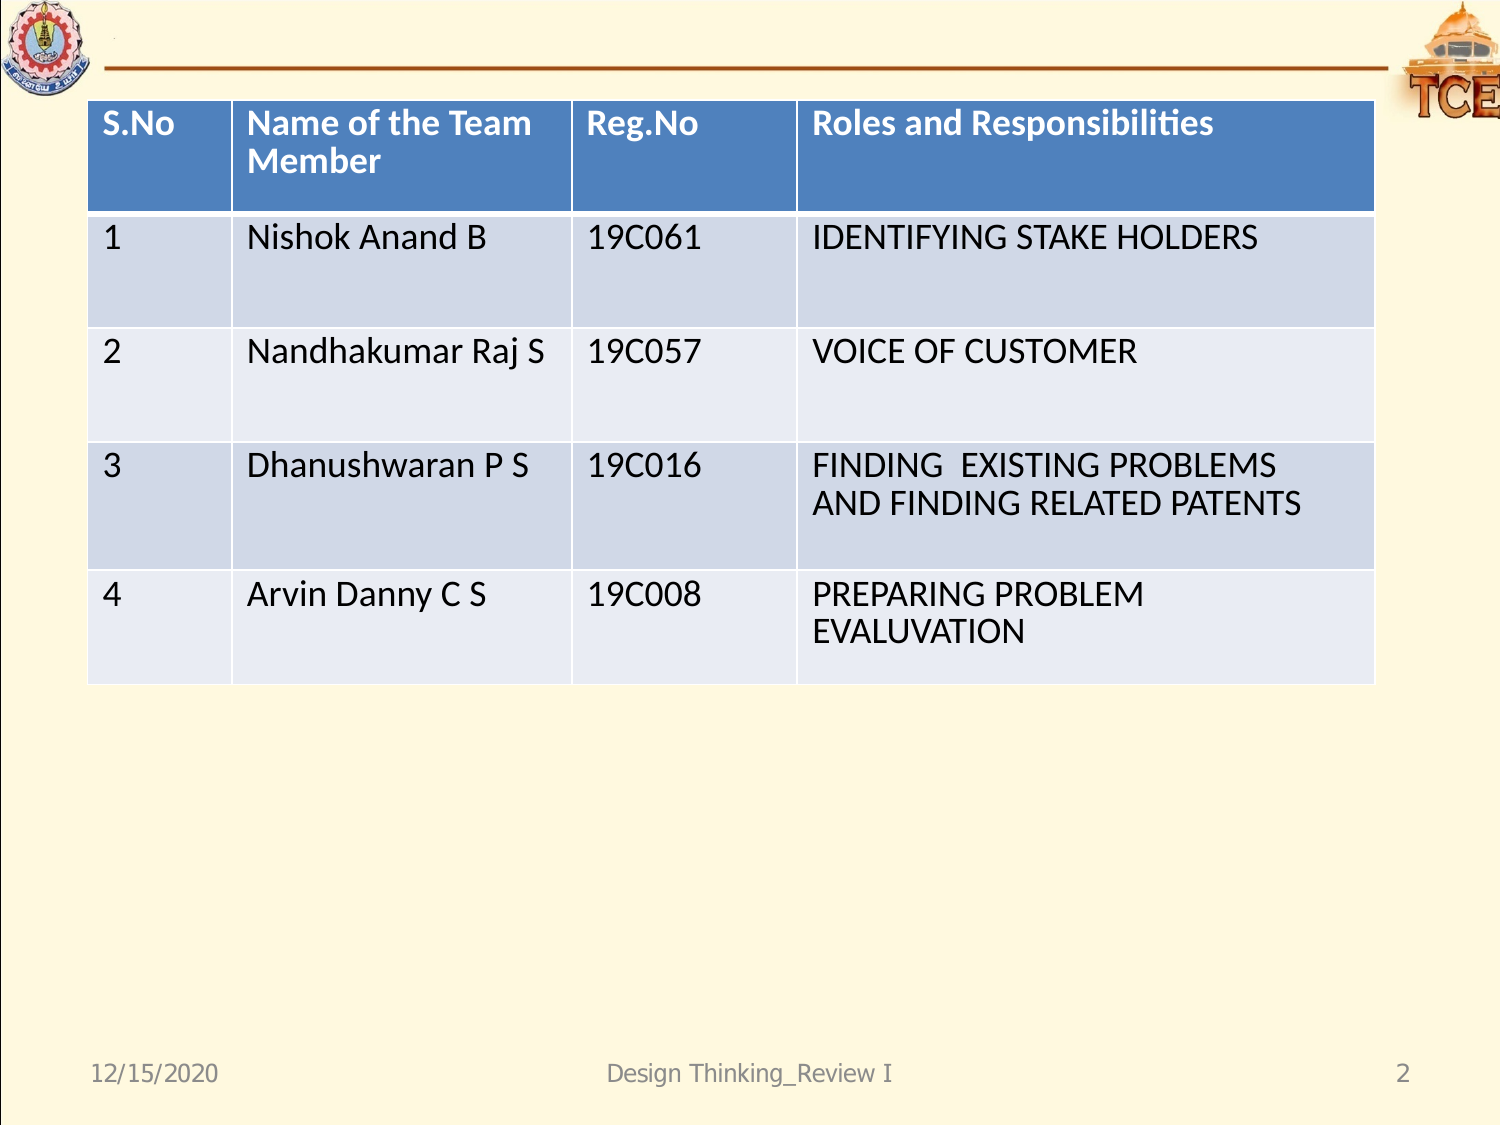

| S.No | Name of the Team Member | Reg.No | Roles and Responsibilities |
| --- | --- | --- | --- |
| 1 | Nishok Anand B | 19C061 | IDENTIFYING STAKE HOLDERS |
| 2 | Nandhakumar Raj S | 19C057 | VOICE OF CUSTOMER |
| 3 | Dhanushwaran P S | 19C016 | FINDING EXISTING PROBLEMS AND FINDING RELATED PATENTS |
| 4 | Arvin Danny C S | 19C008 | PREPARING PROBLEM EVALUVATION |
12/15/2020
Design Thinking_Review I
2